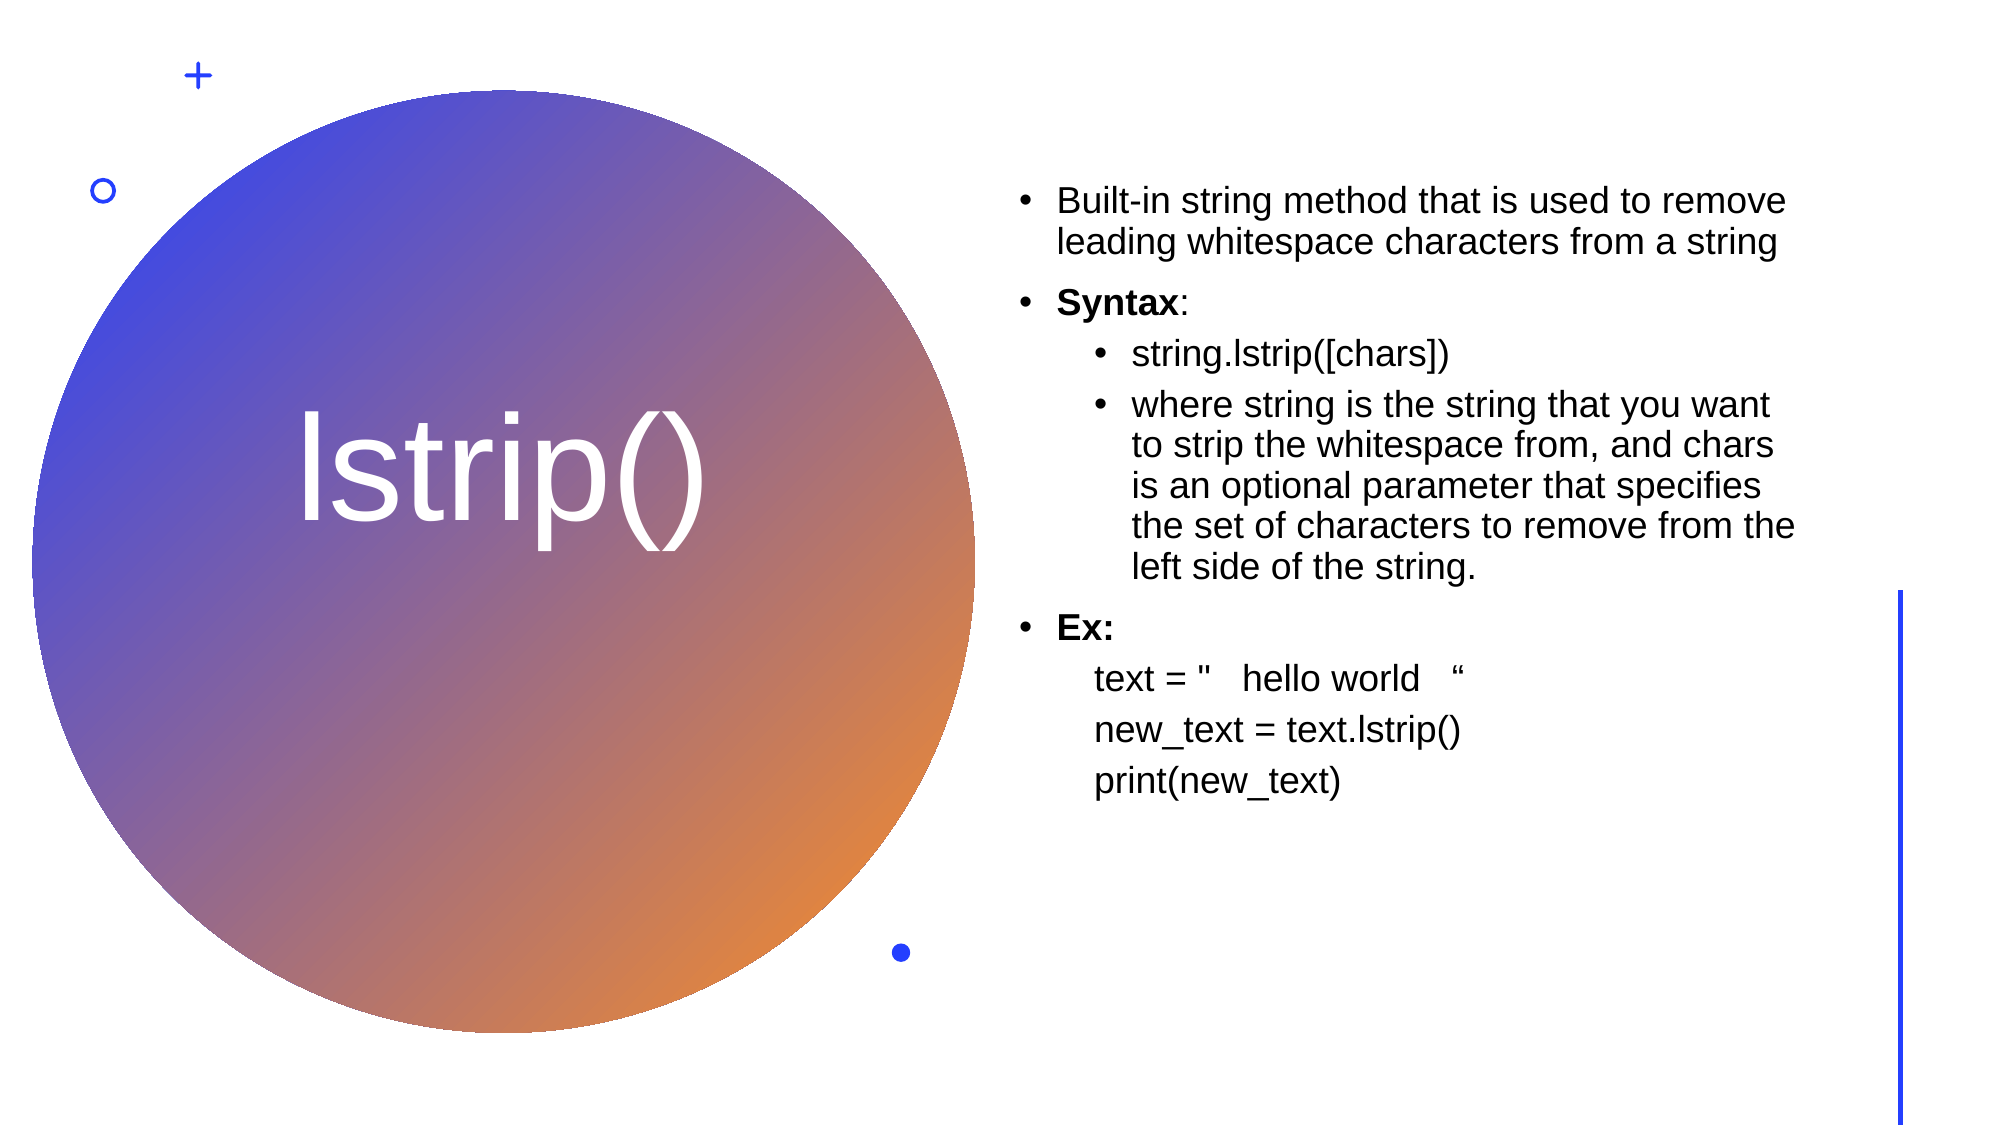

Built-in string method that is used to remove leading whitespace characters from a string
Syntax:
string.lstrip([chars])
where string is the string that you want to strip the whitespace from, and chars is an optional parameter that specifies the set of characters to remove from the left side of the string.
Ex:
text = "   hello world   “
new_text = text.lstrip()
print(new_text)

# lstrip()